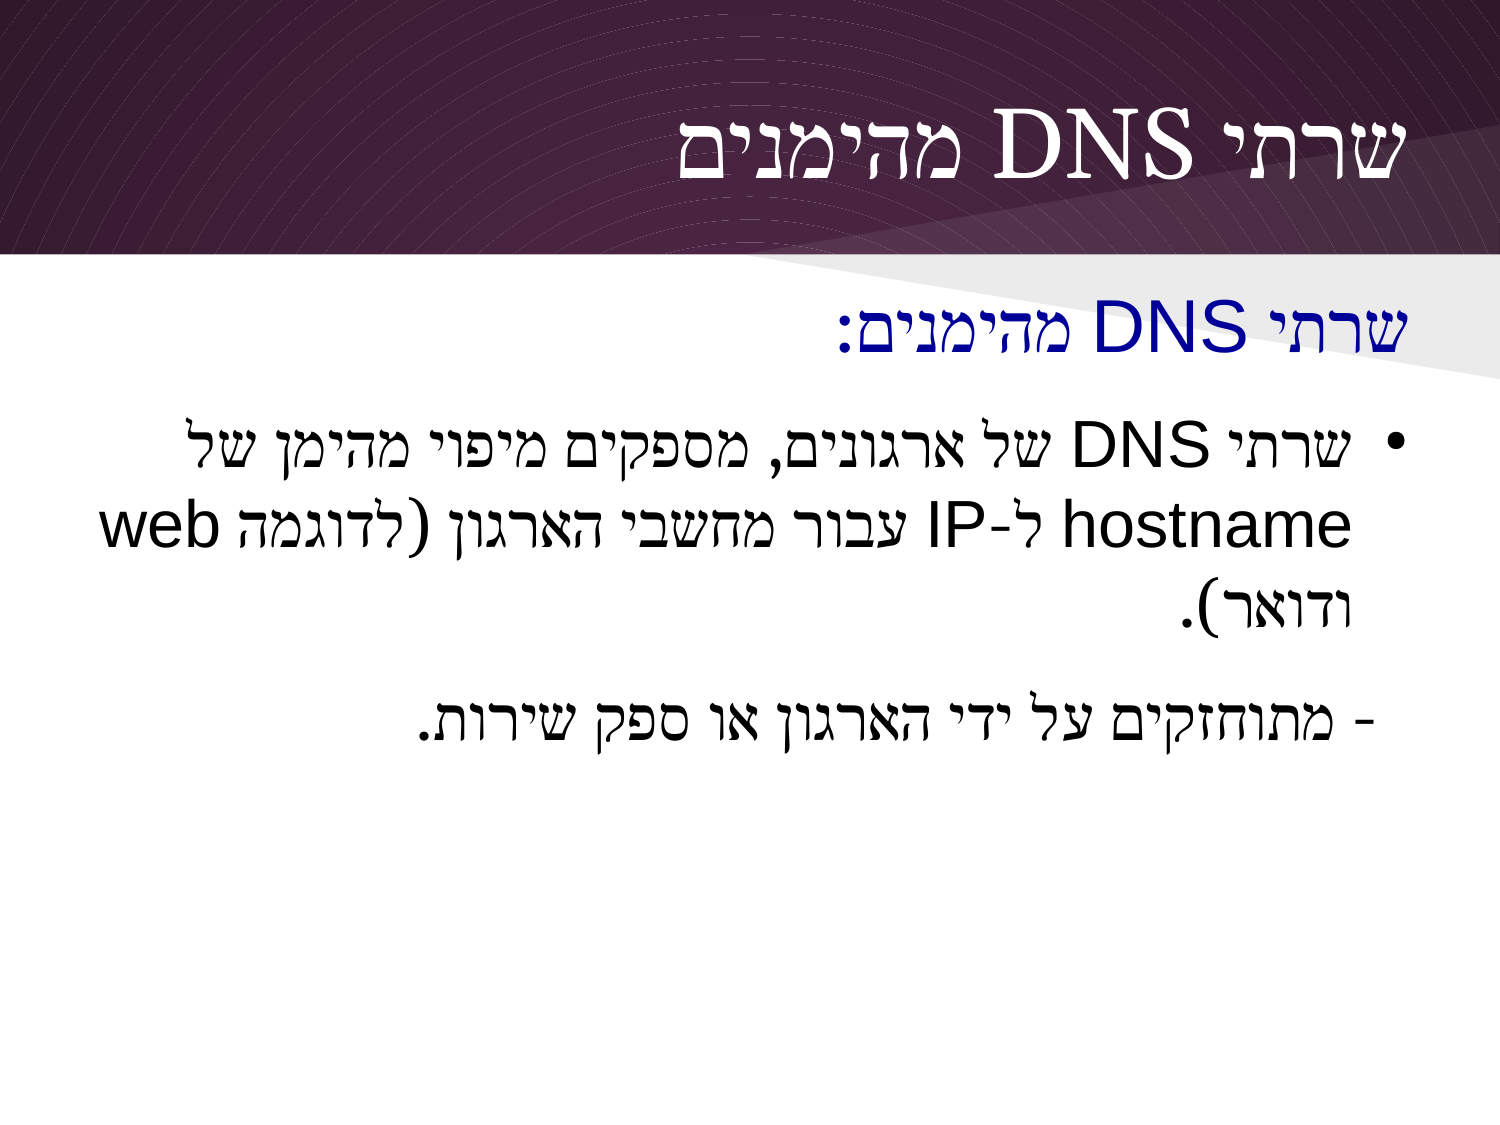

# שרתי DNS מהימנים
שרתי DNS מהימנים:
שרתי DNS של ארגונים, מספקים מיפוי מהימן של hostname ל-IP עבור מחשבי הארגון (לדוגמה web ודואר).
  - מתוחזקים על ידי הארגון או ספק שירות.